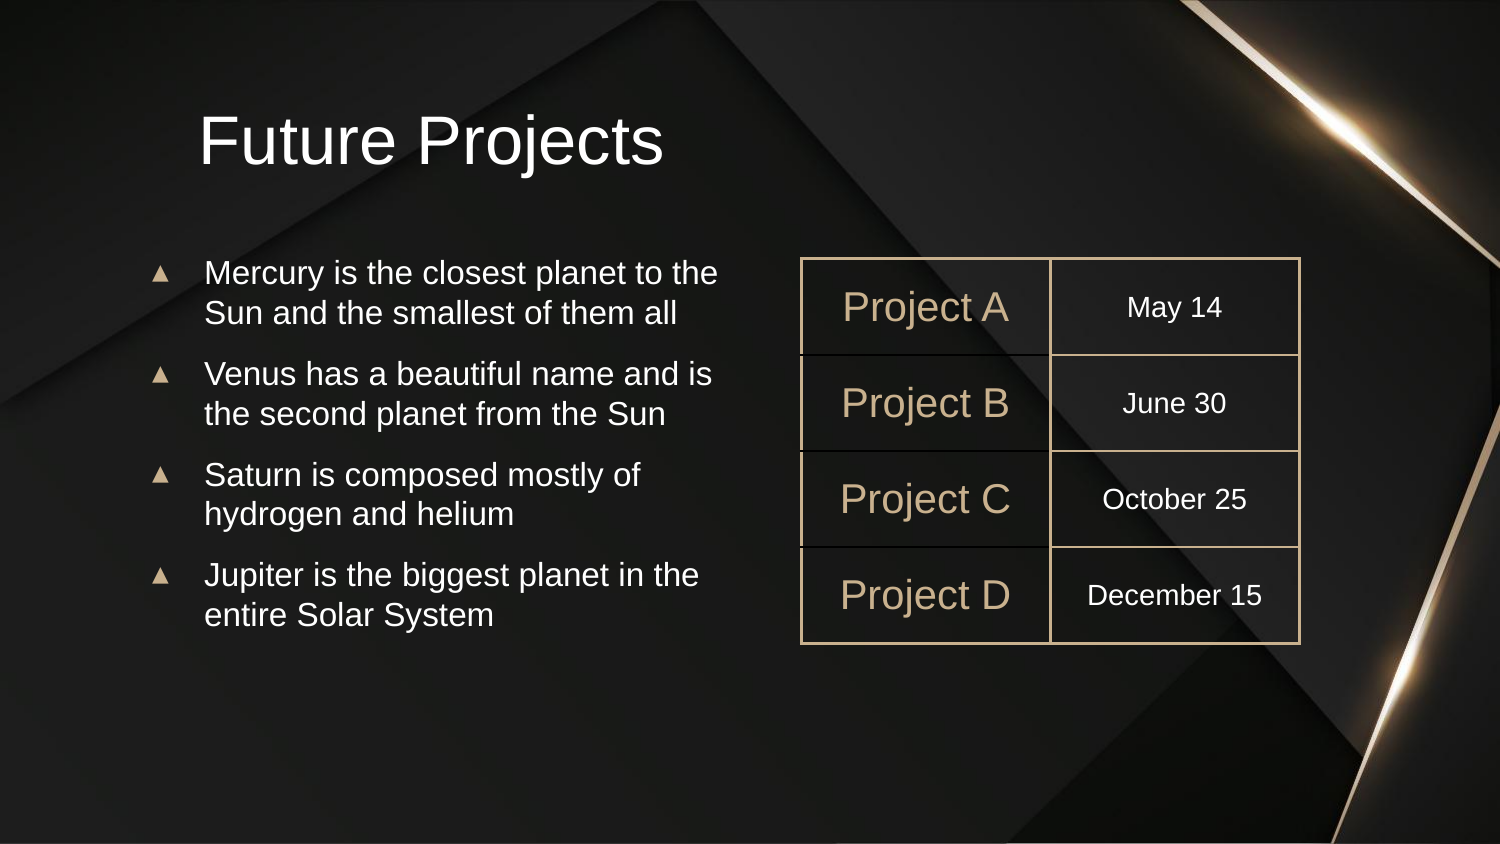

# Future Projects
Mercury is the closest planet to the Sun and the smallest of them all
Venus has a beautiful name and is the second planet from the Sun
Saturn is composed mostly of hydrogen and helium
Jupiter is the biggest planet in the entire Solar System
| Project A | May 14 |
| --- | --- |
| Project B | June 30 |
| Project C | October 25 |
| Project D | December 15 |